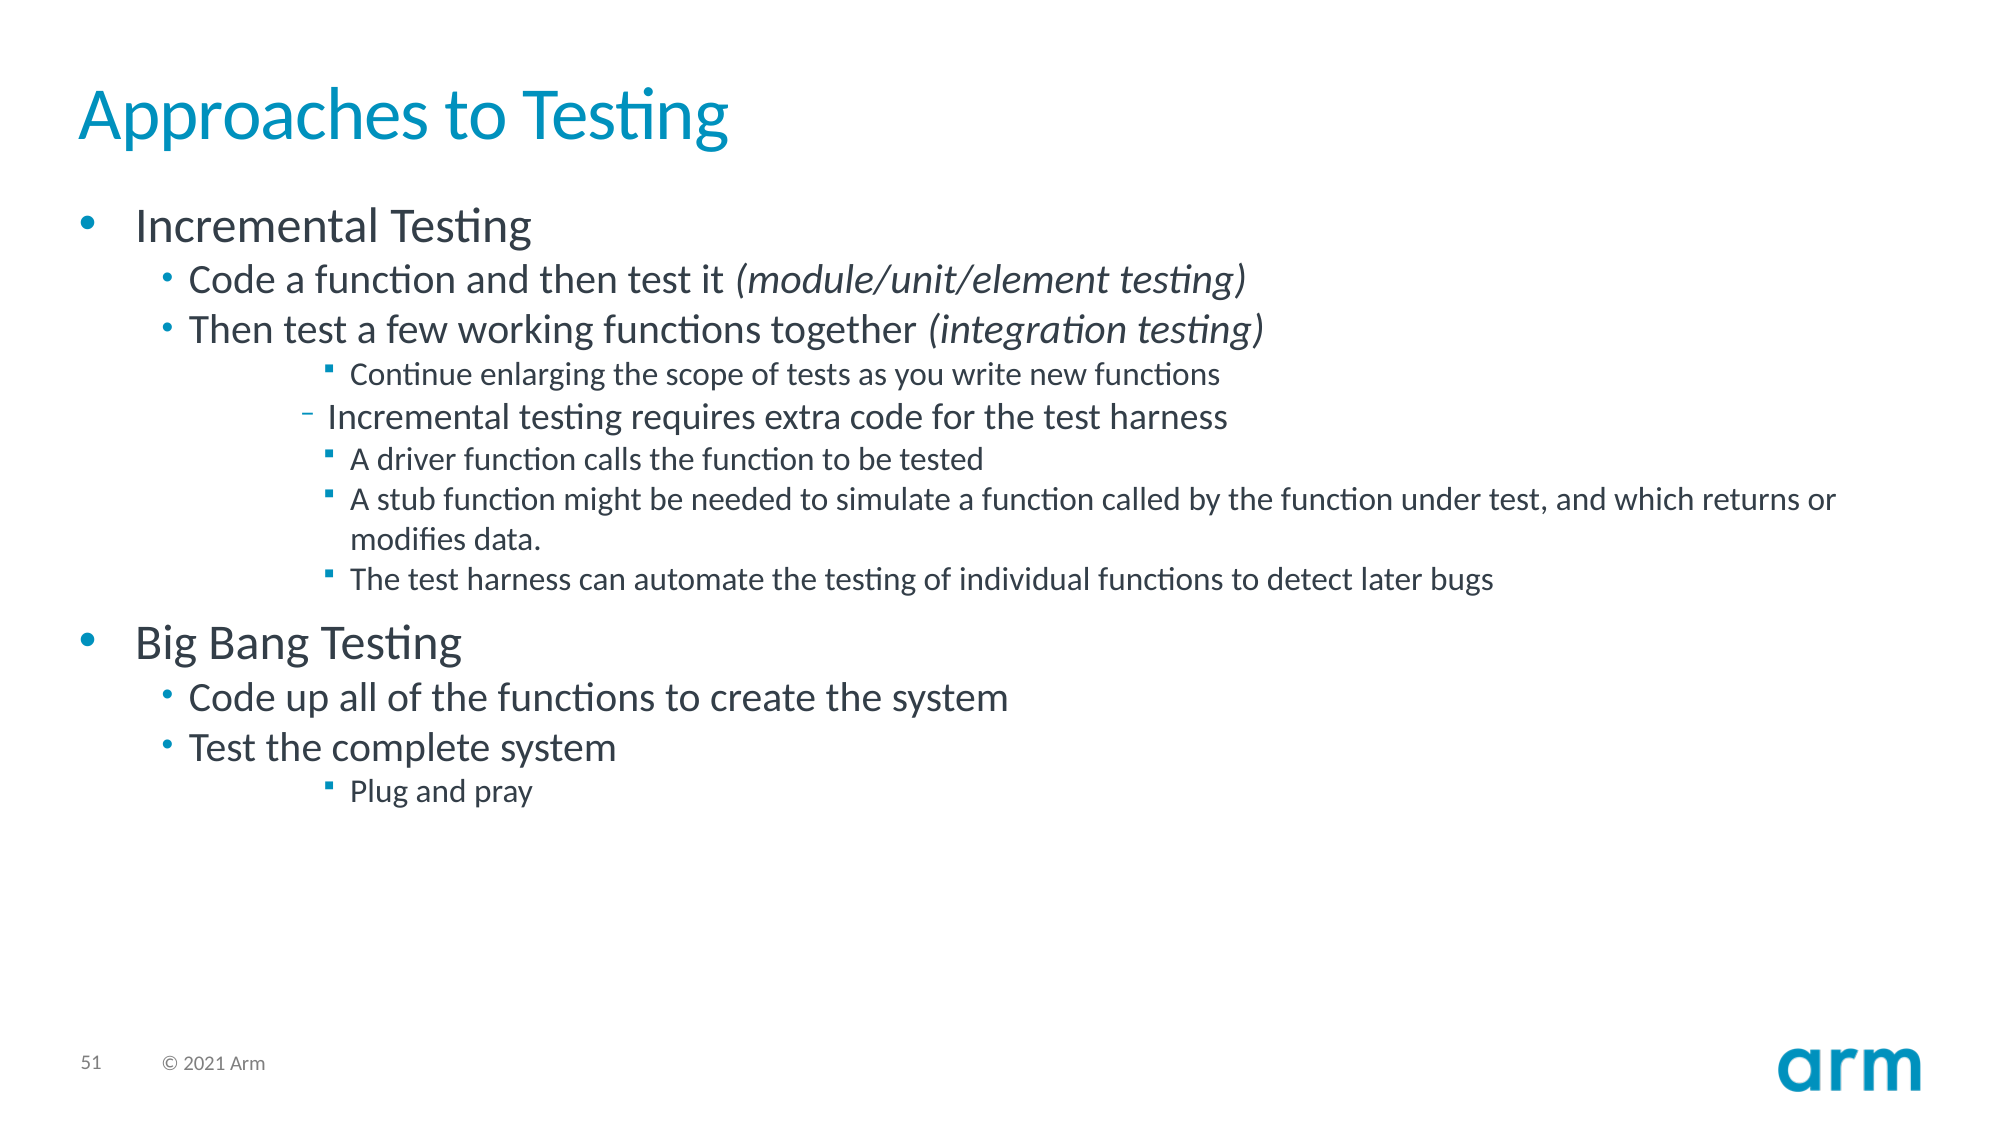

# Approaches to Testing
Incremental Testing
Code a function and then test it (module/unit/element testing)
Then test a few working functions together (integration testing)
Continue enlarging the scope of tests as you write new functions
Incremental testing requires extra code for the test harness
A driver function calls the function to be tested
A stub function might be needed to simulate a function called by the function under test, and which returns or modifies data.
The test harness can automate the testing of individual functions to detect later bugs
Big Bang Testing
Code up all of the functions to create the system
Test the complete system
Plug and pray